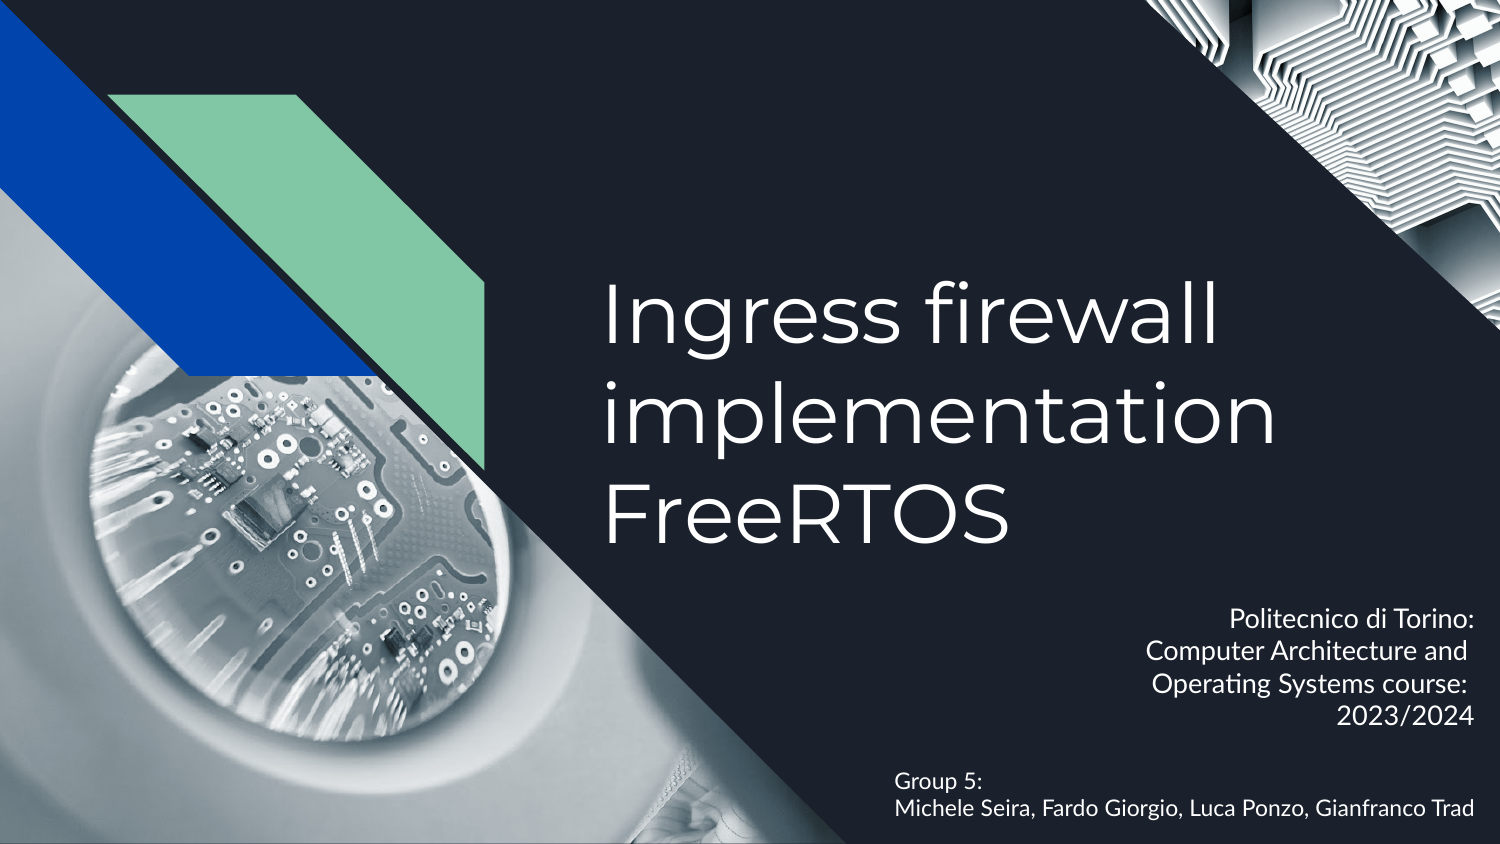

# Ingress firewall implementation FreeRTOS
Politecnico di Torino:
Computer Architecture and
Operating Systems course:
2023/2024
Group 5:
Michele Seira, Fardo Giorgio, Luca Ponzo, Gianfranco Trad